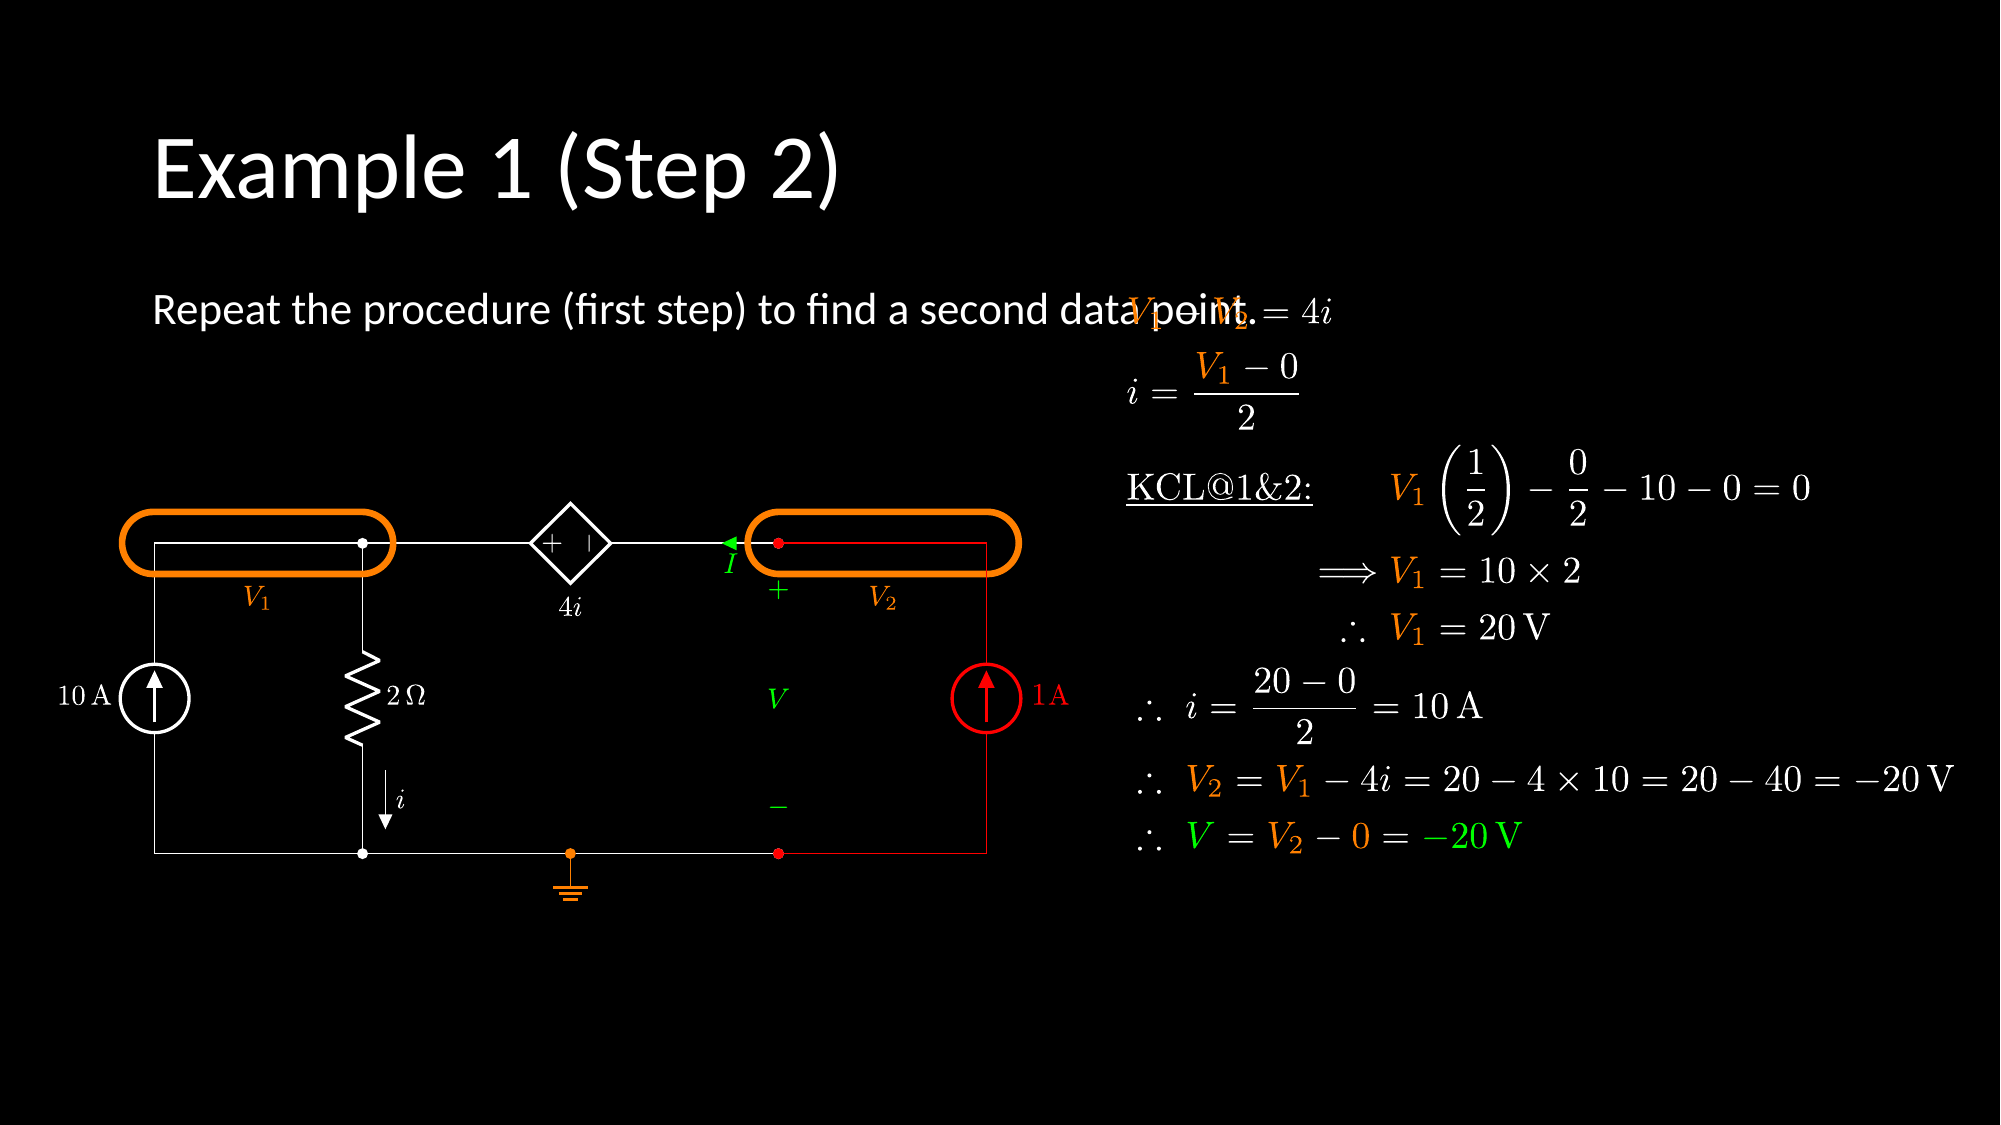

# Example 1 (Step 2)
Repeat the procedure (first step) to find a second data point.